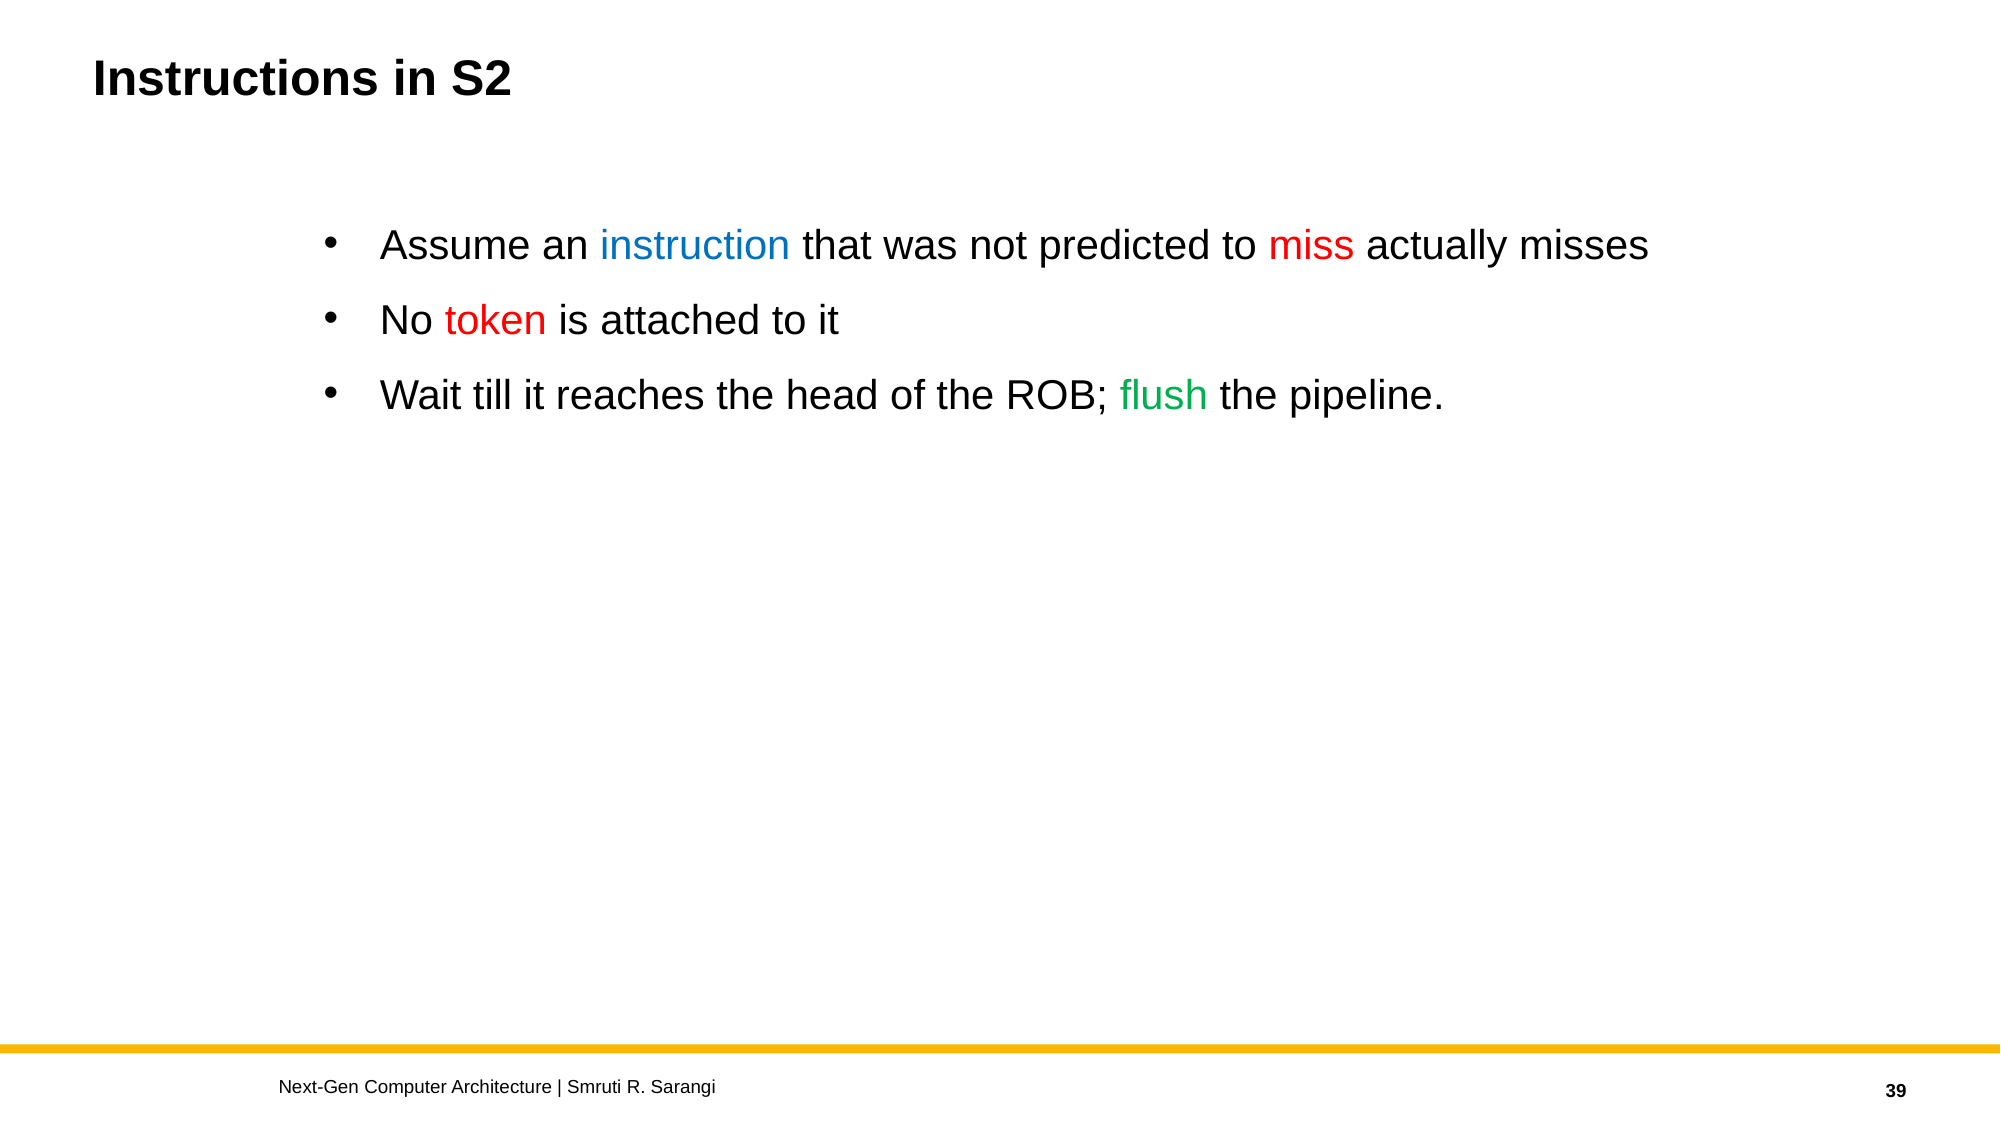

# Instructions in S2
Assume an instruction that was not predicted to miss actually misses
No token is attached to it
Wait till it reaches the head of the ROB; flush the pipeline.
Next-Gen Computer Architecture | Smruti R. Sarangi
39